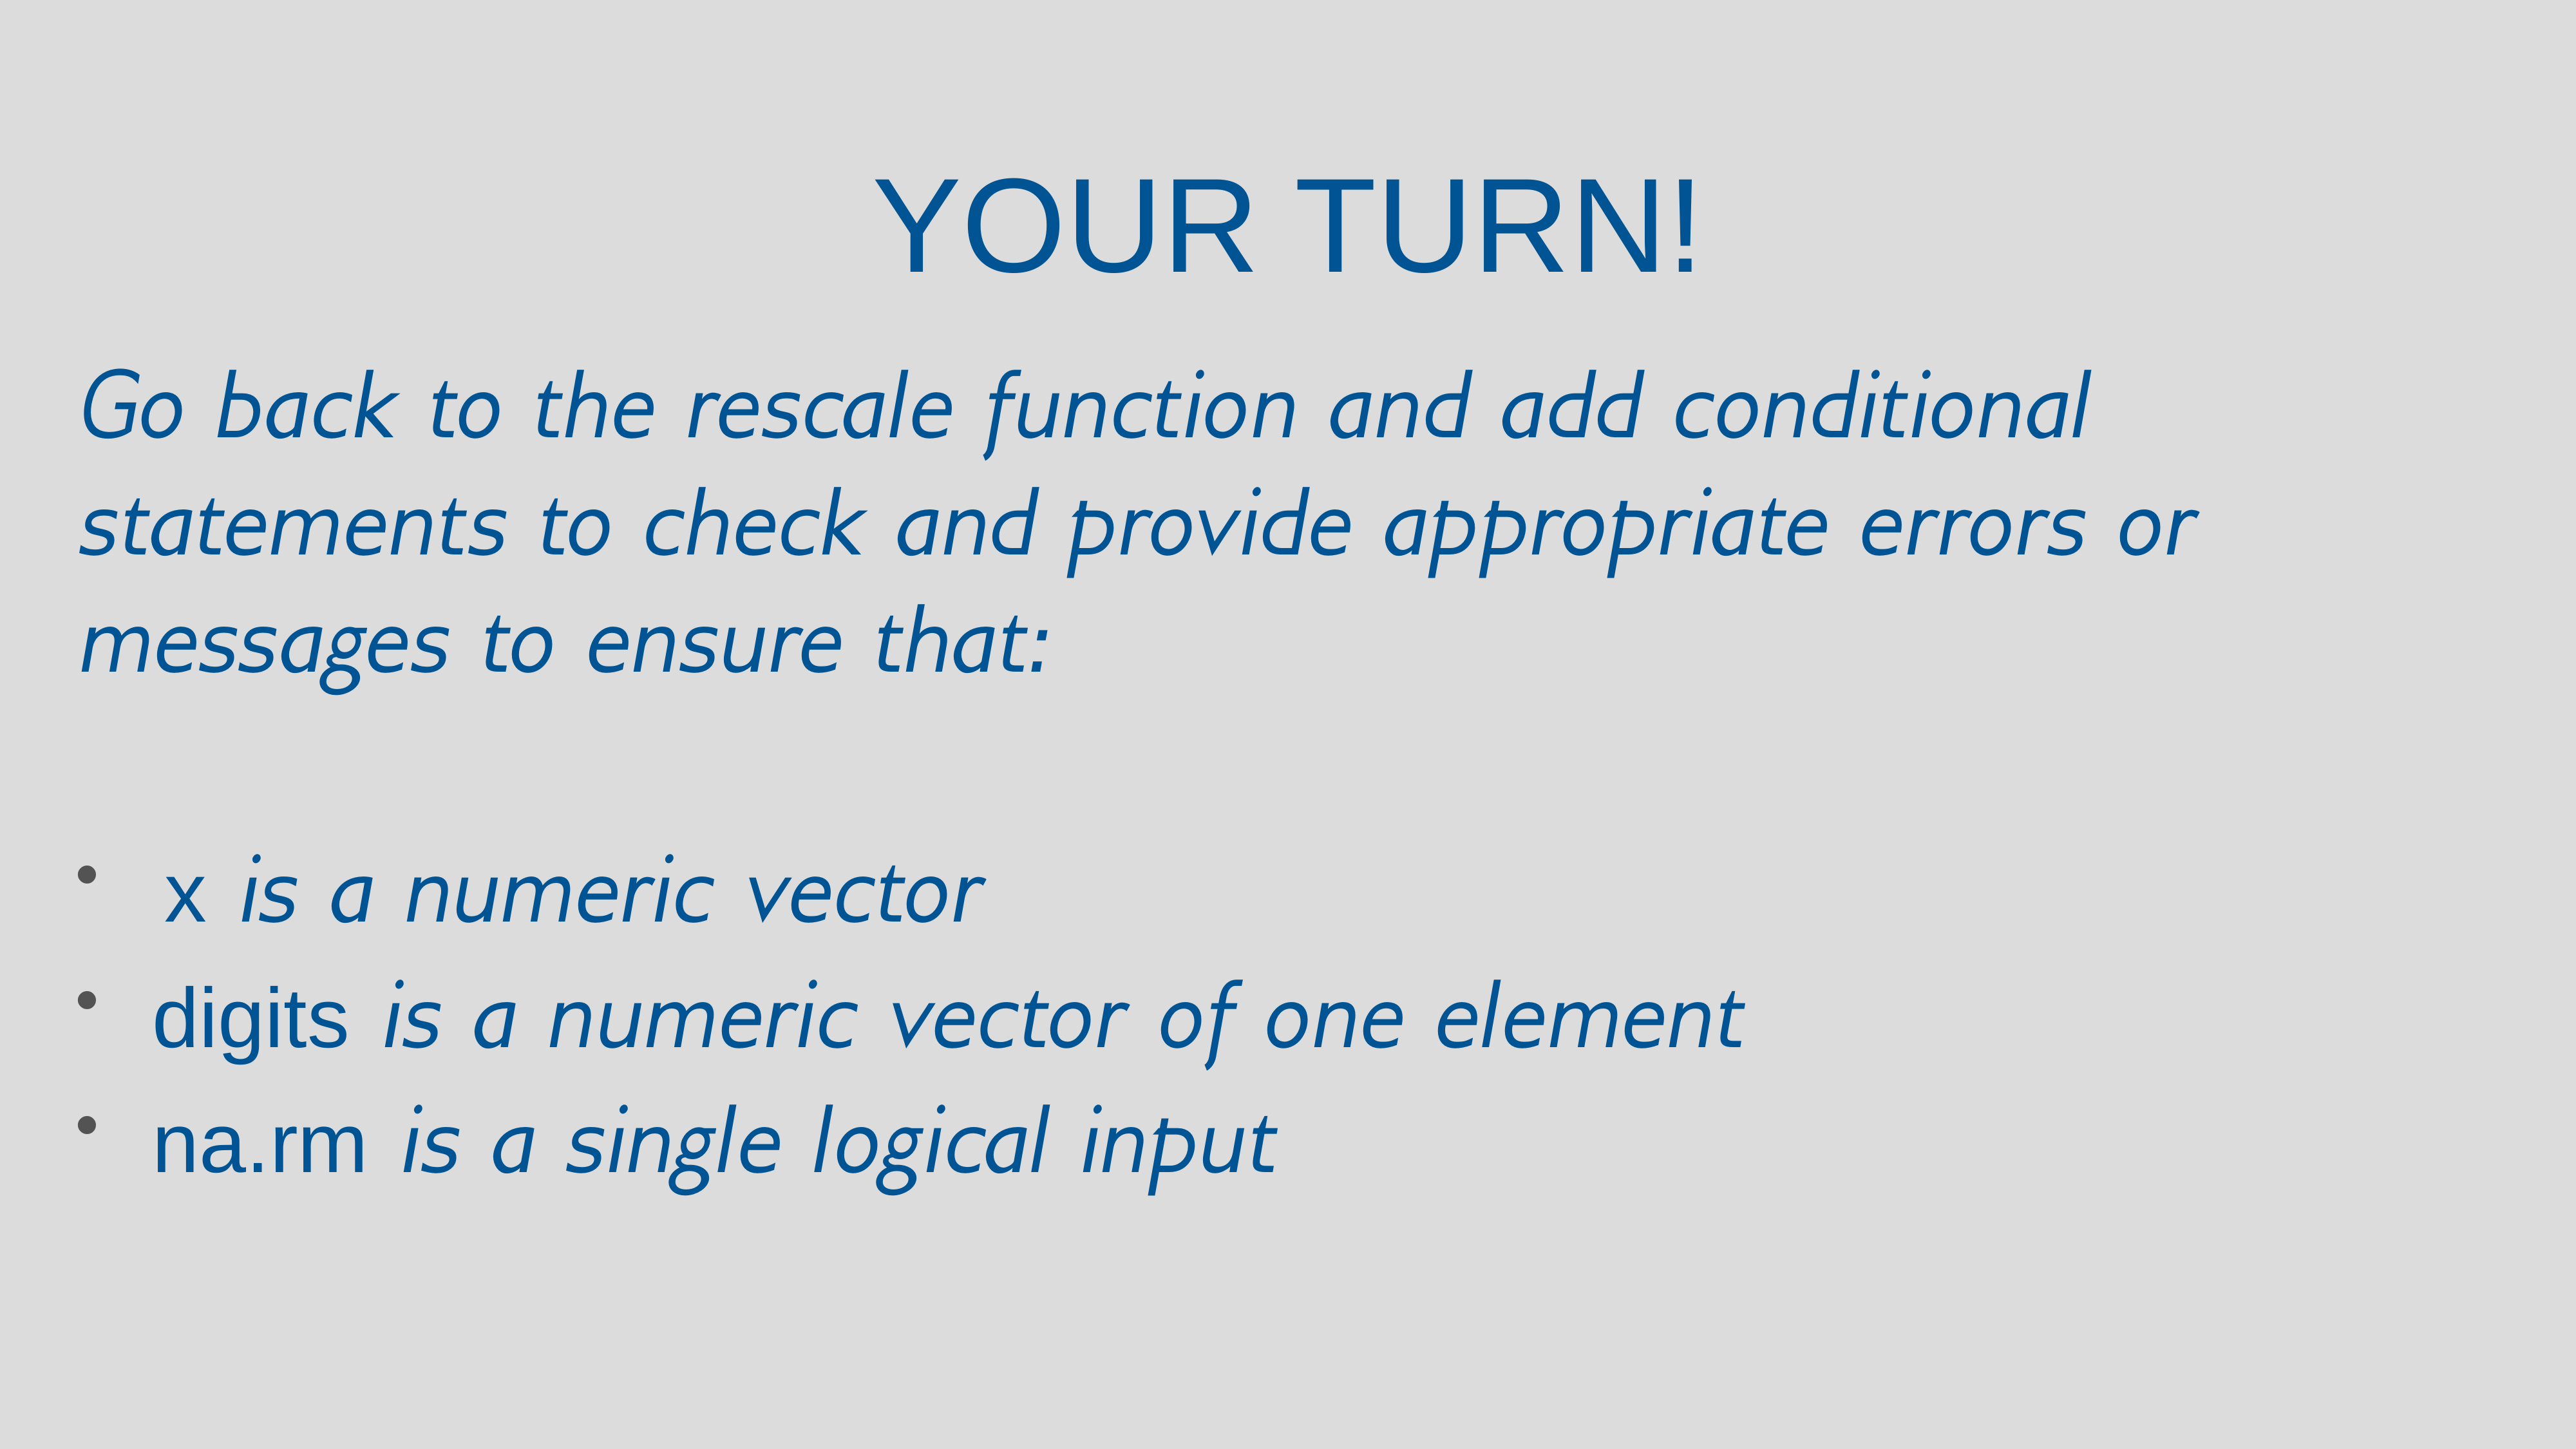

# Your turn!
Go back to the rescale function and add conditional statements to check and provide appropriate errors or messages to ensure that:

x is a numeric vector
digits is a numeric vector of one element
na.rm is a single logical input